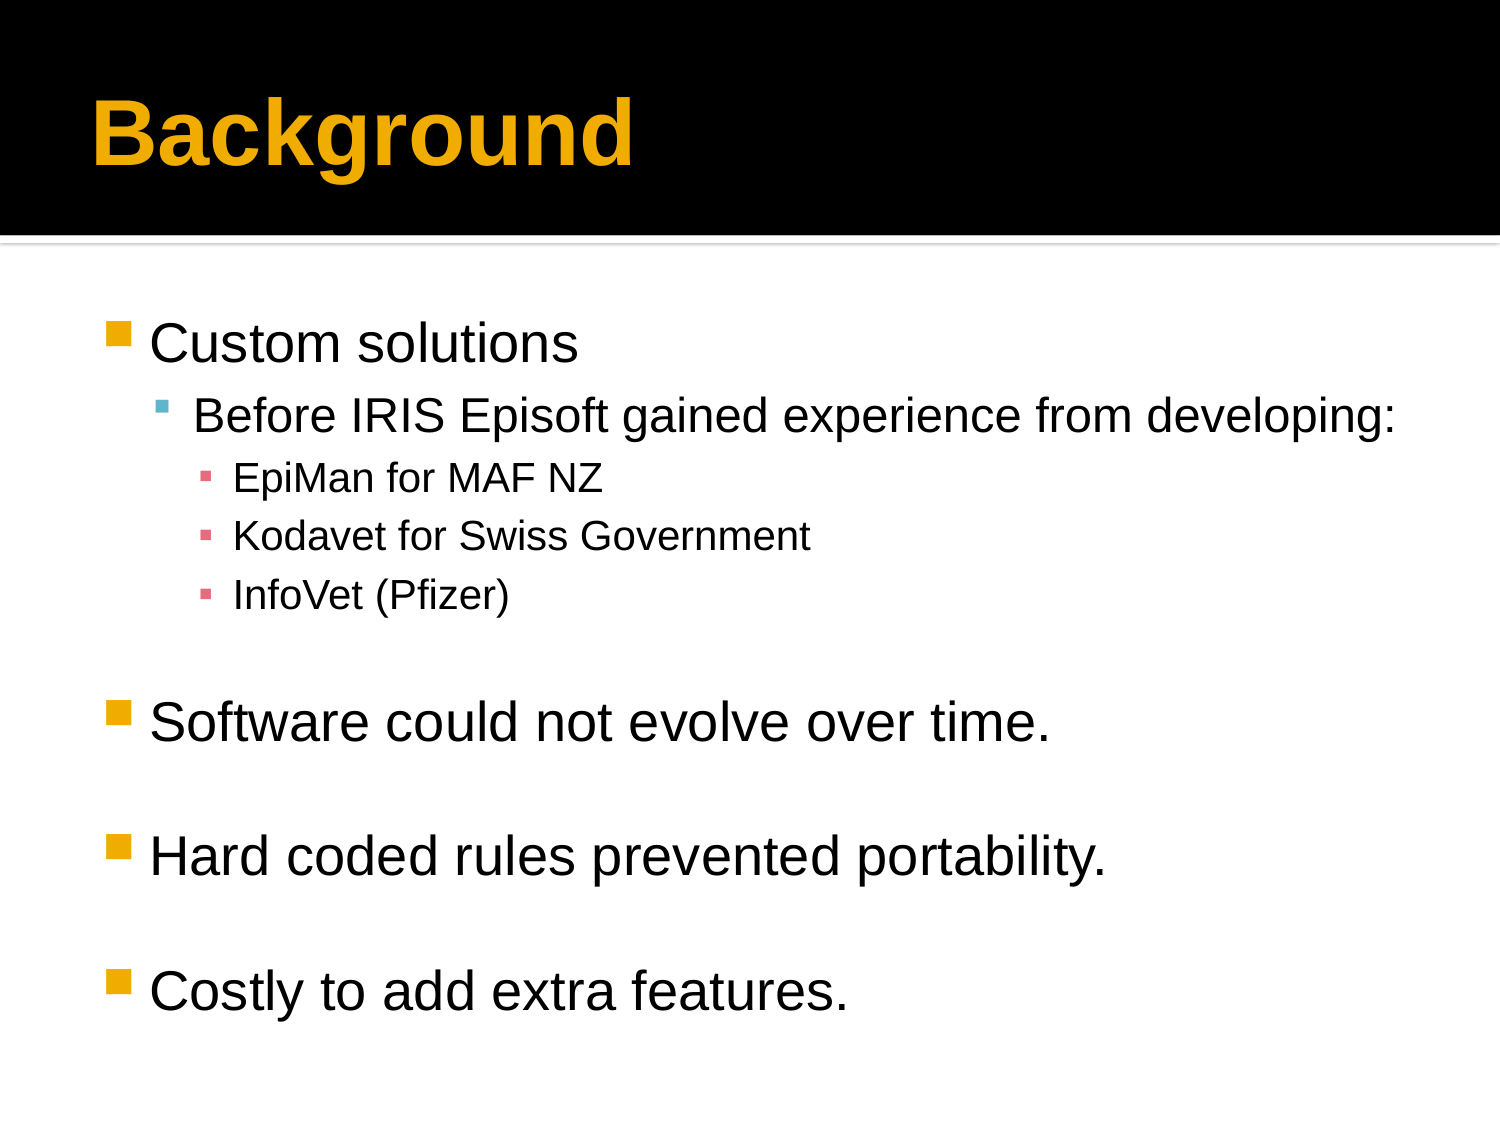

# Background
Custom solutions
Before IRIS Episoft gained experience from developing:
EpiMan for MAF NZ
Kodavet for Swiss Government
InfoVet (Pfizer)

Software could not evolve over time.

Hard coded rules prevented portability.

Costly to add extra features.